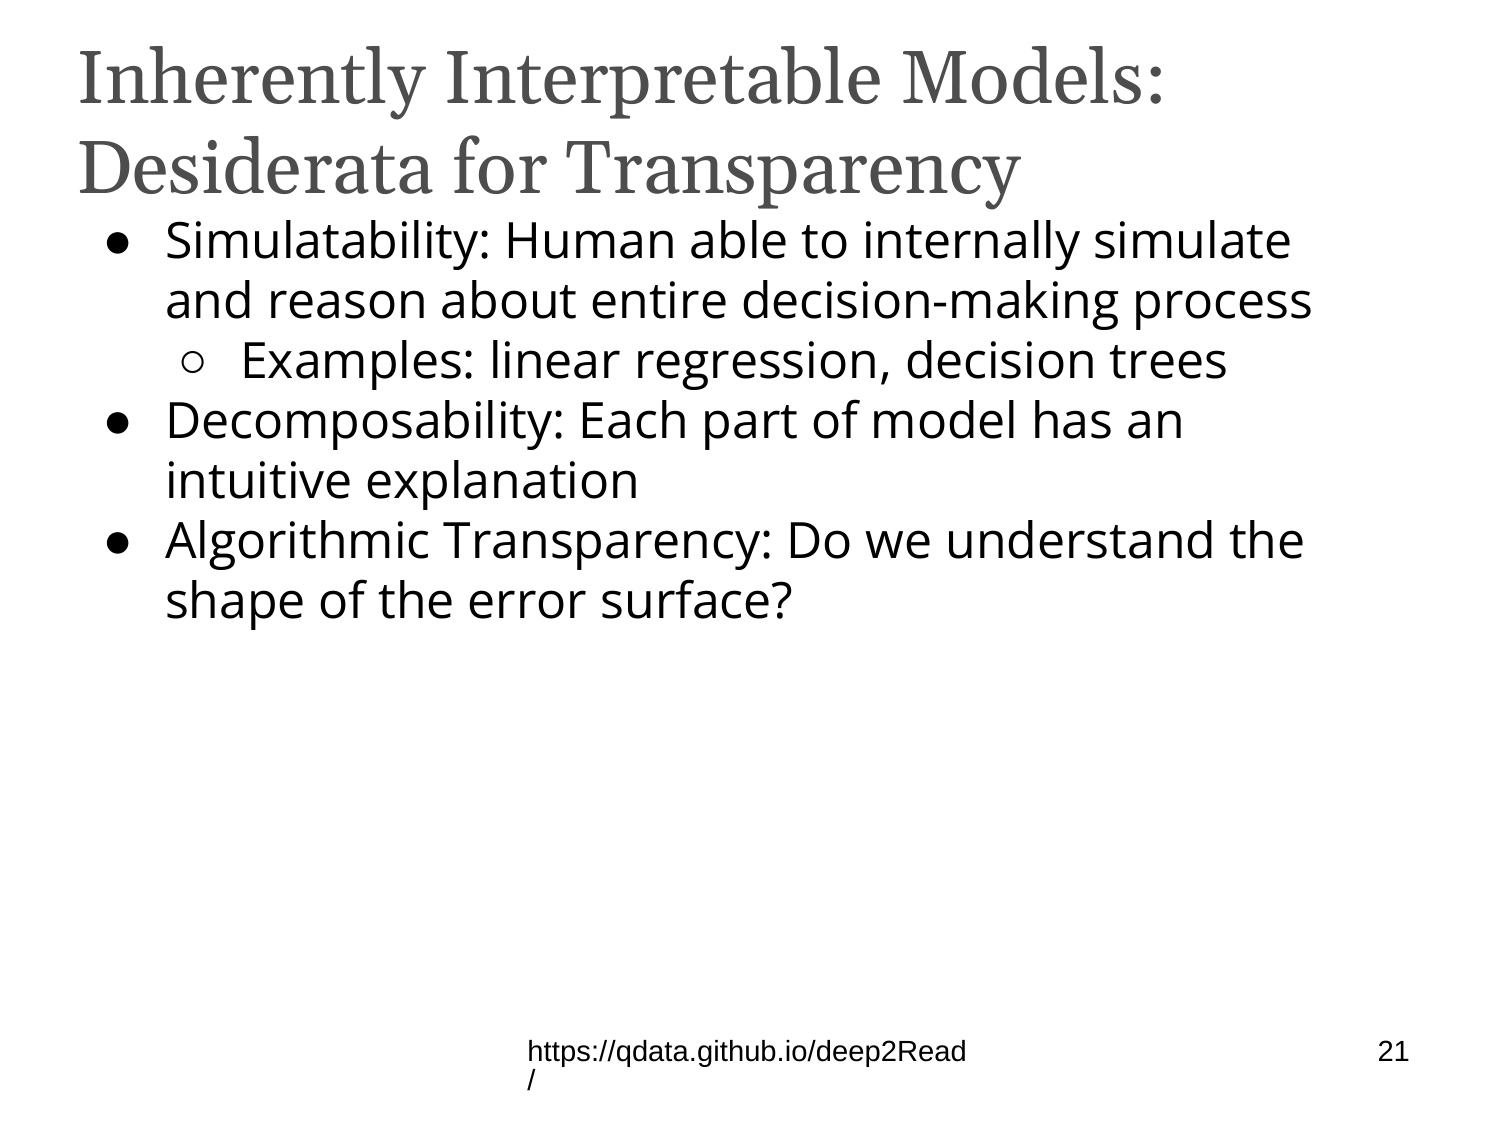

Inherently Interpretable Models: Desiderata for Transparency
Simulatability: Human able to internally simulate and reason about entire decision-making process
Examples: linear regression, decision trees
Decomposability: Each part of model has an intuitive explanation
Algorithmic Transparency: Do we understand the shape of the error surface?
https://qdata.github.io/deep2Read/
21